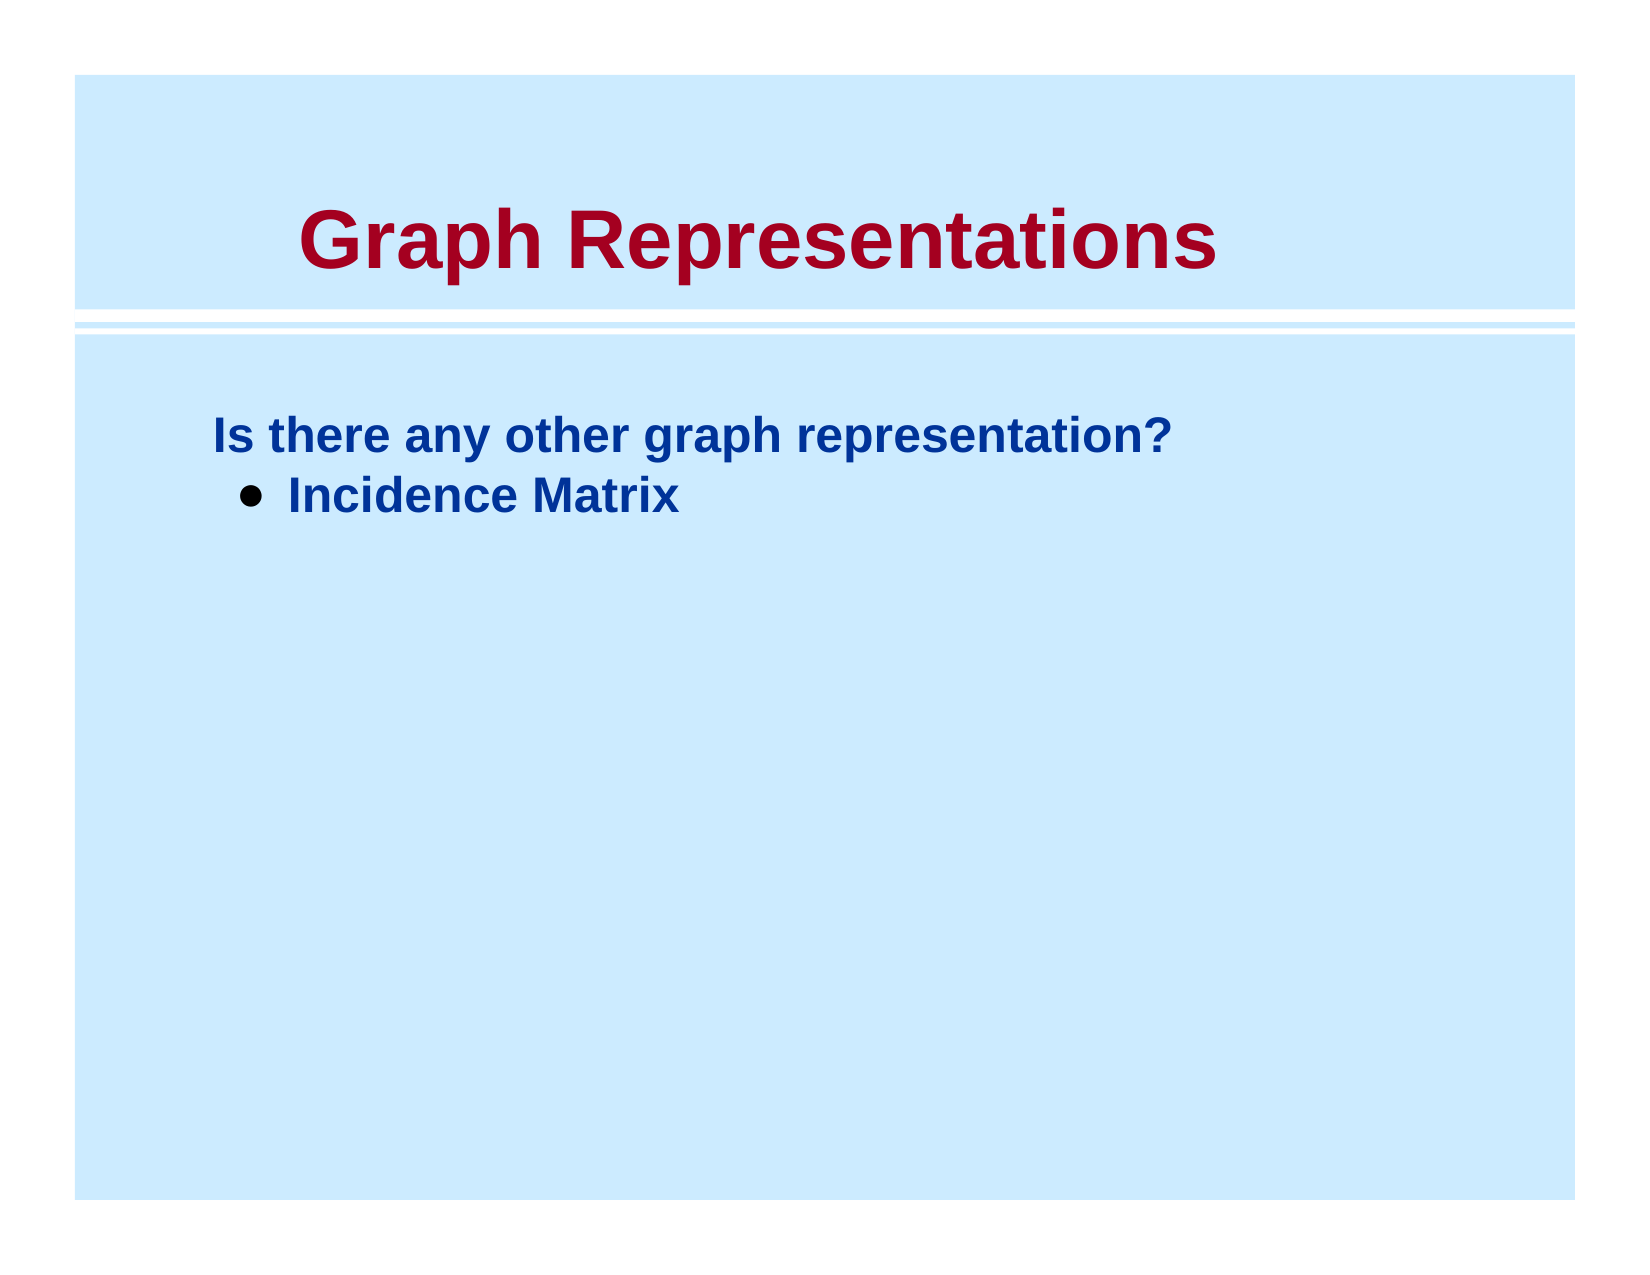

# Graph Representations
Is there any other graph representation?
Incidence Matrix